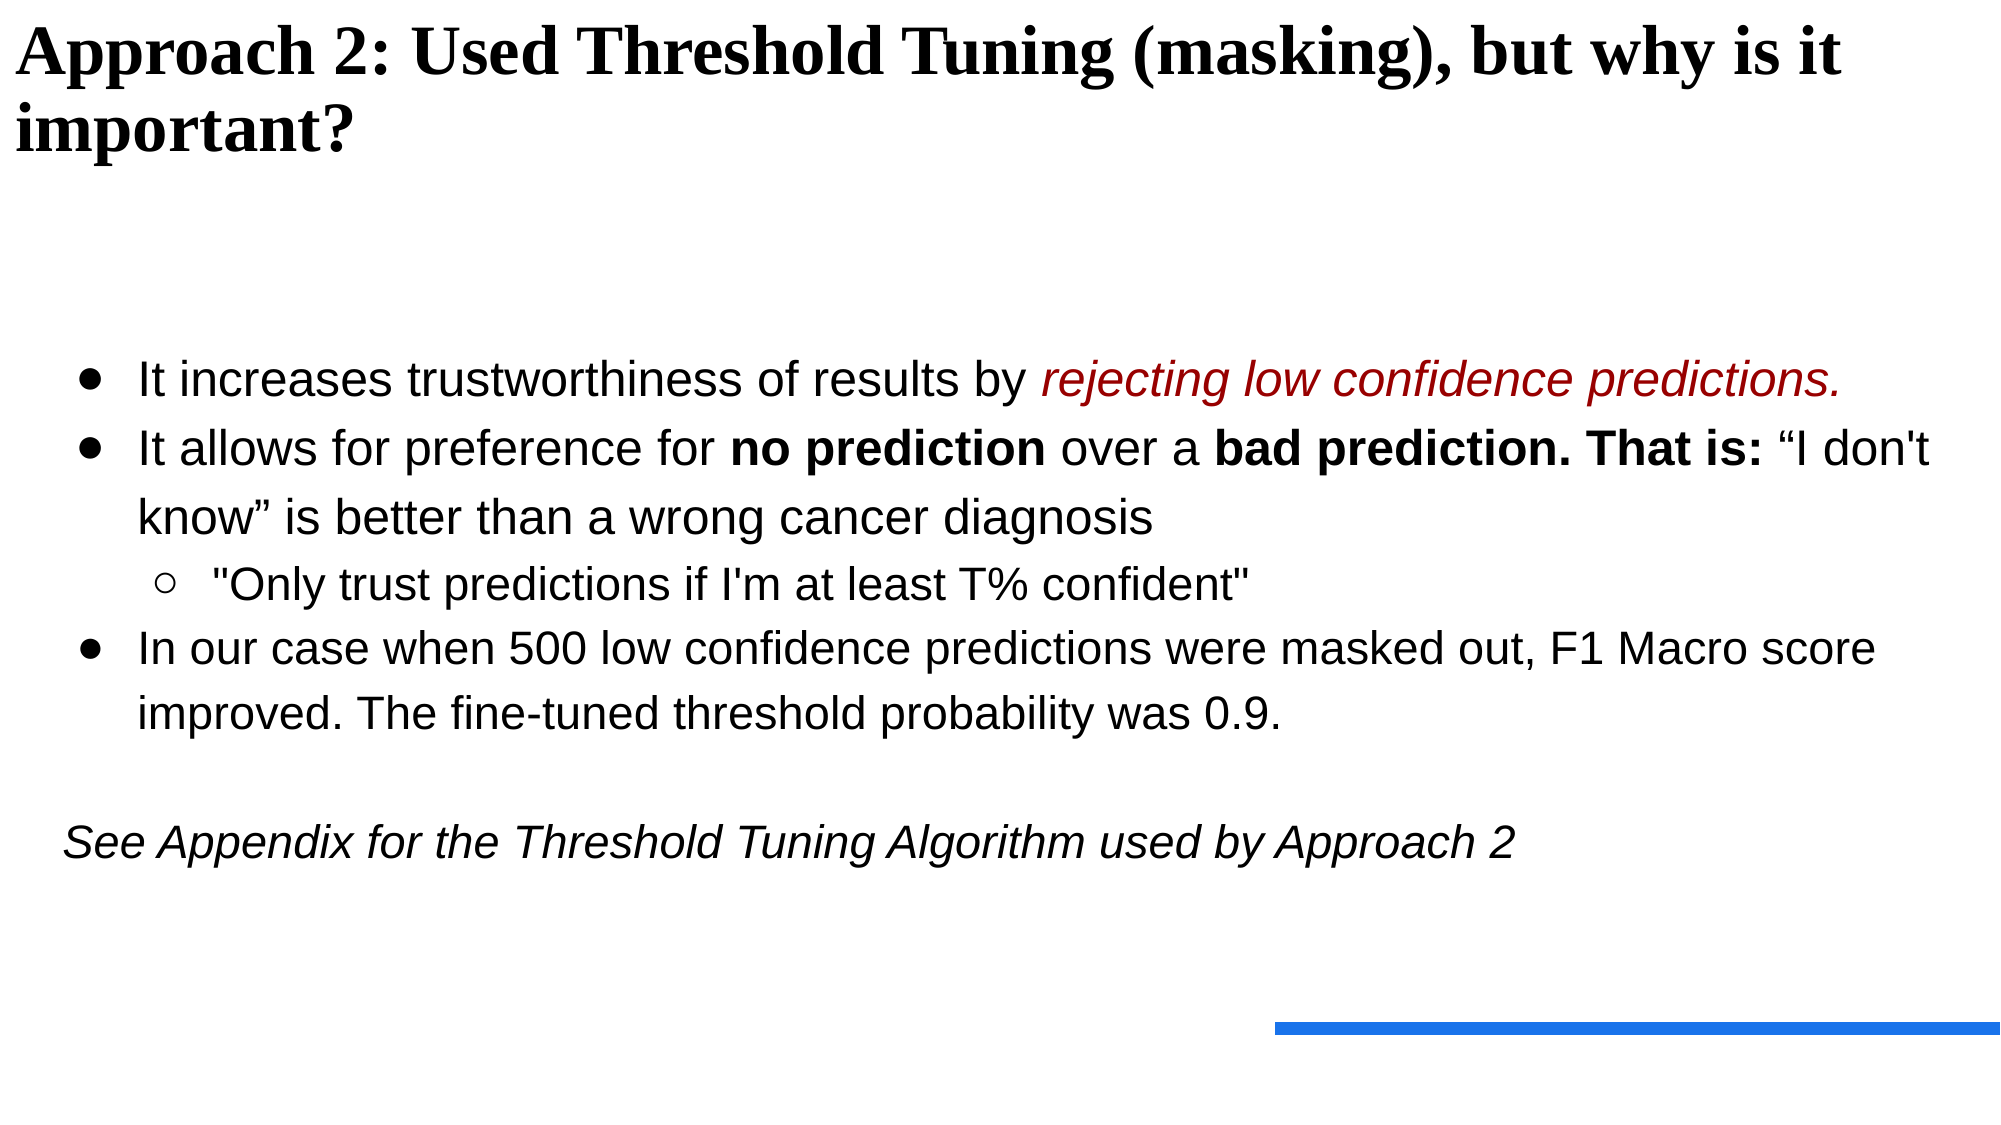

# Approach 2: Used Threshold Tuning (masking), but why is it important?
It increases trustworthiness of results by rejecting low confidence predictions.
It allows for preference for no prediction over a bad prediction. That is: “I don't know” is better than a wrong cancer diagnosis
"Only trust predictions if I'm at least T% confident"
In our case when 500 low confidence predictions were masked out, F1 Macro score improved. The fine-tuned threshold probability was 0.9.

See Appendix for the Threshold Tuning Algorithm used by Approach 2